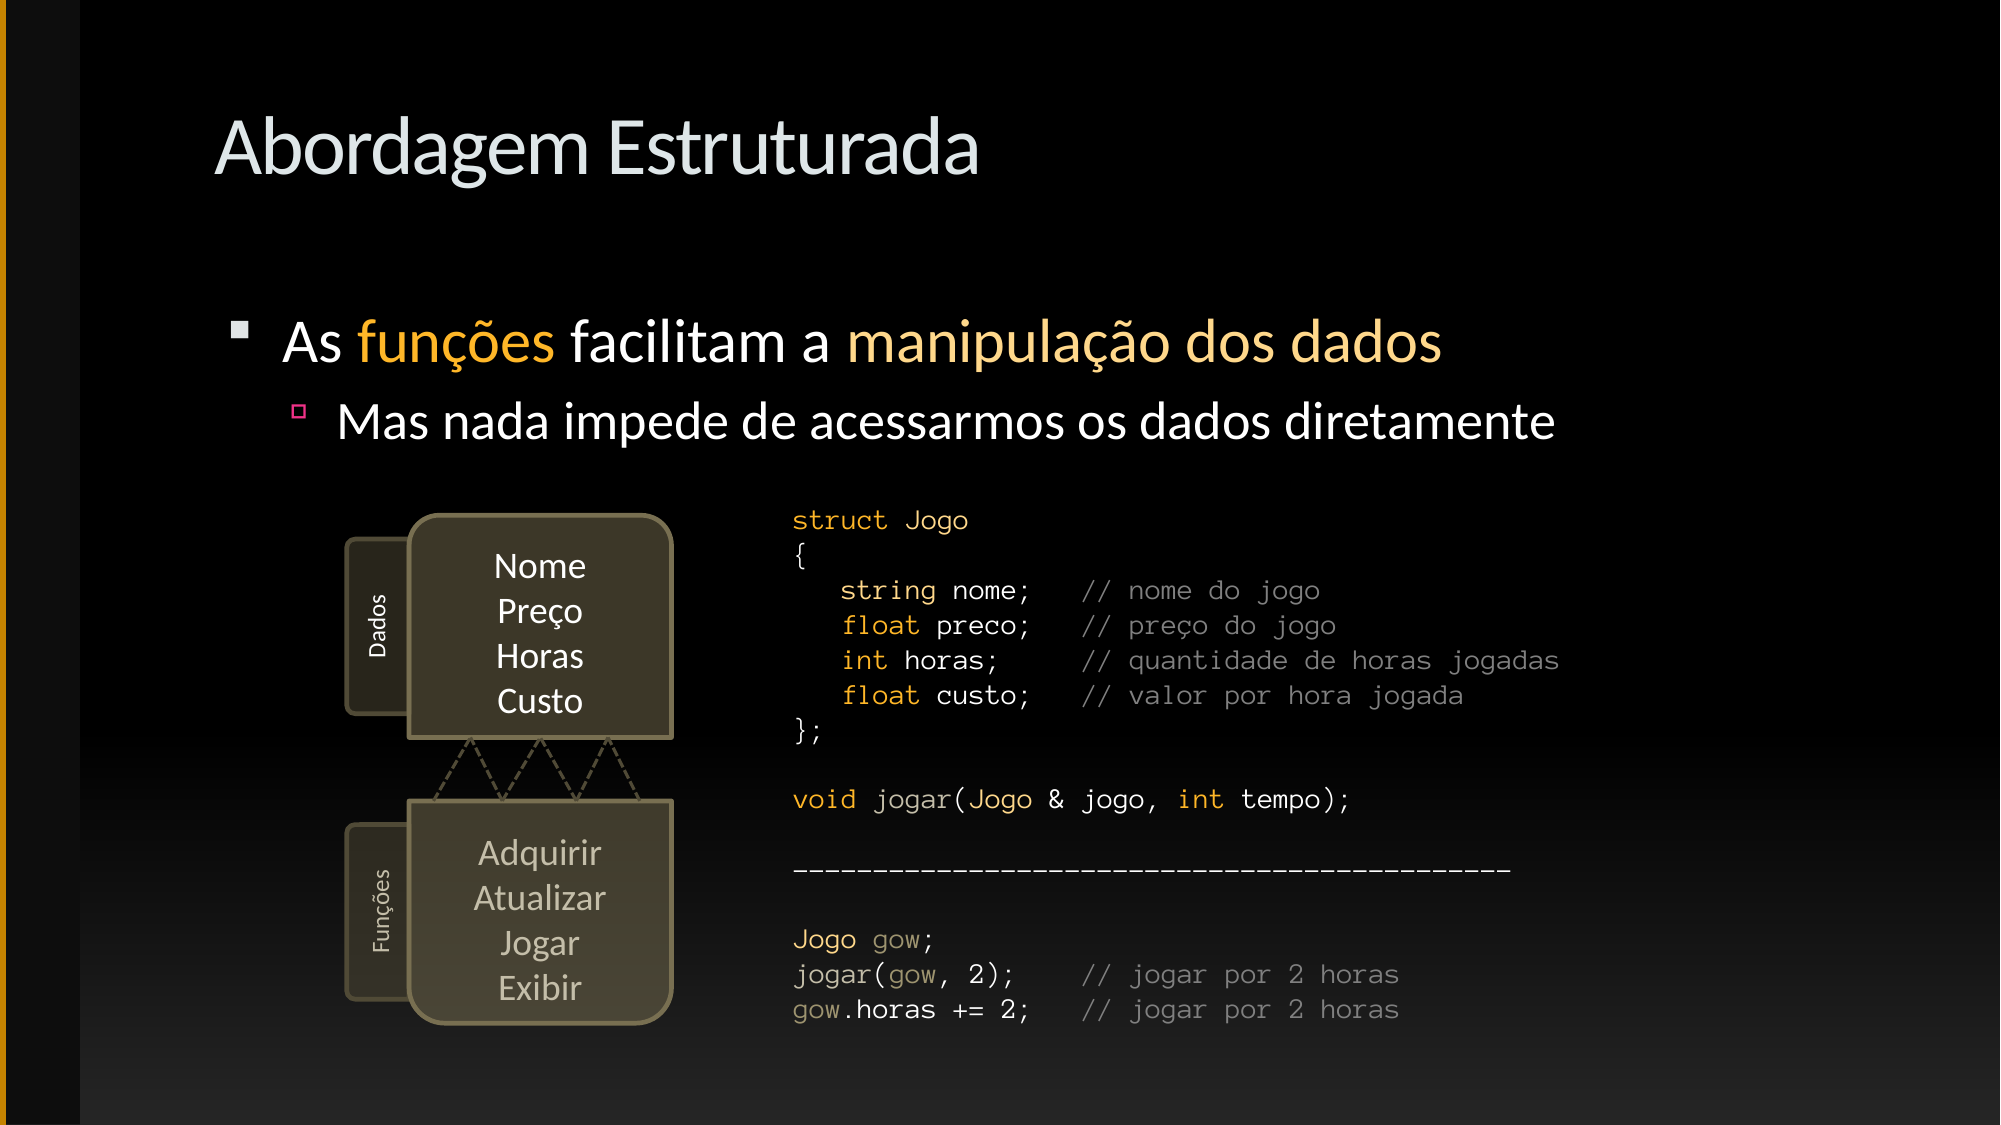

# Abordagem Estruturada
As funções facilitam a manipulação dos dados
Mas nada impede de acessarmos os dados diretamente
struct Jogo
{
   string nome;   // nome do jogo
   float preco;   // preço do jogo
   int horas;     // quantidade de horas jogadas
   float custo;   // valor por hora jogada
};
void jogar(Jogo & jogo, int tempo);
---------------------------------------------
Jogo gow;
jogar(gow, 2);    // jogar por 2 horas
gow.horas += 2;   // jogar por 2 horas
Nome
Preço
Horas
Custo
Dados
Adquirir
Atualizar Jogar
Exibir
Funções